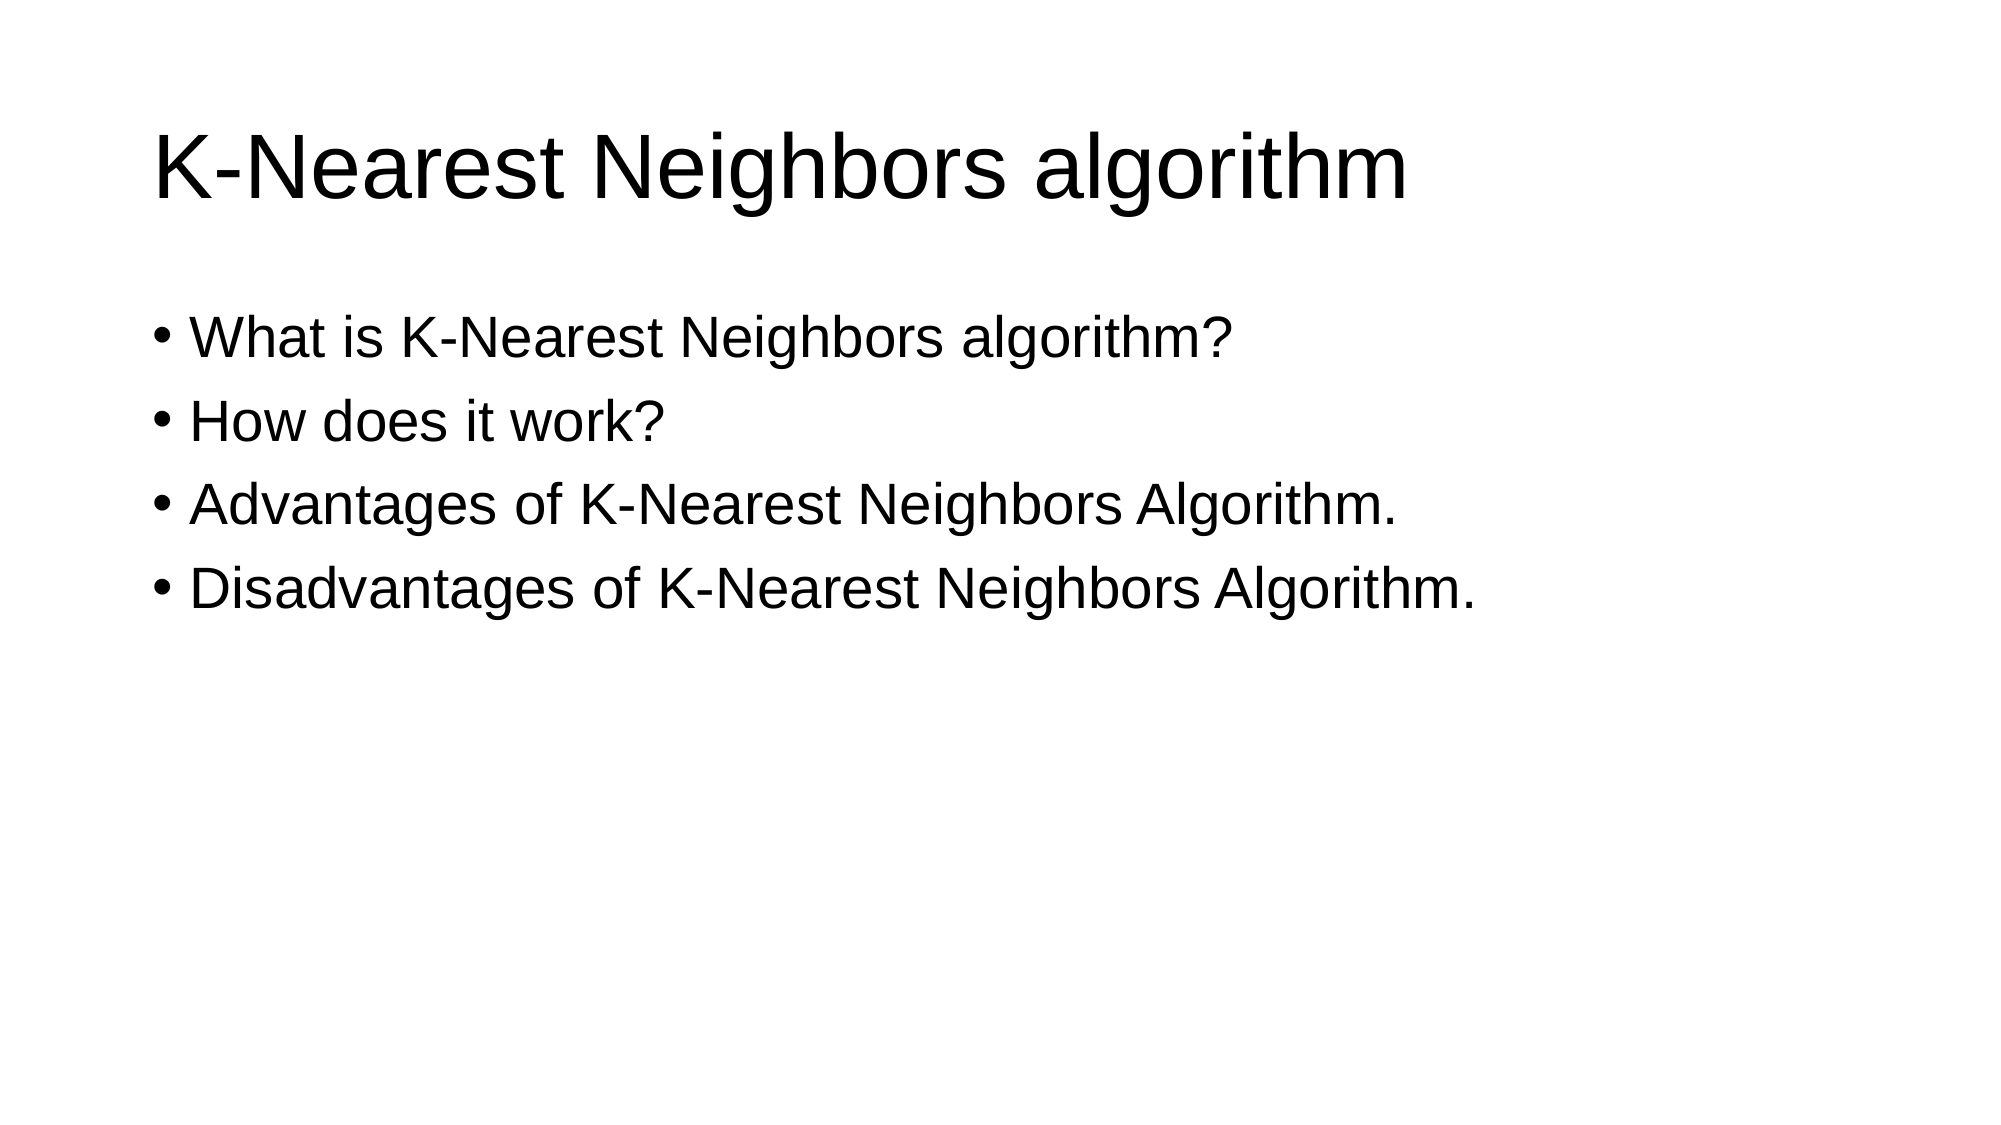

# K-Nearest Neighbors algorithm
What is K-Nearest Neighbors algorithm?
How does it work?
Advantages of K-Nearest Neighbors Algorithm.
Disadvantages of K-Nearest Neighbors Algorithm.